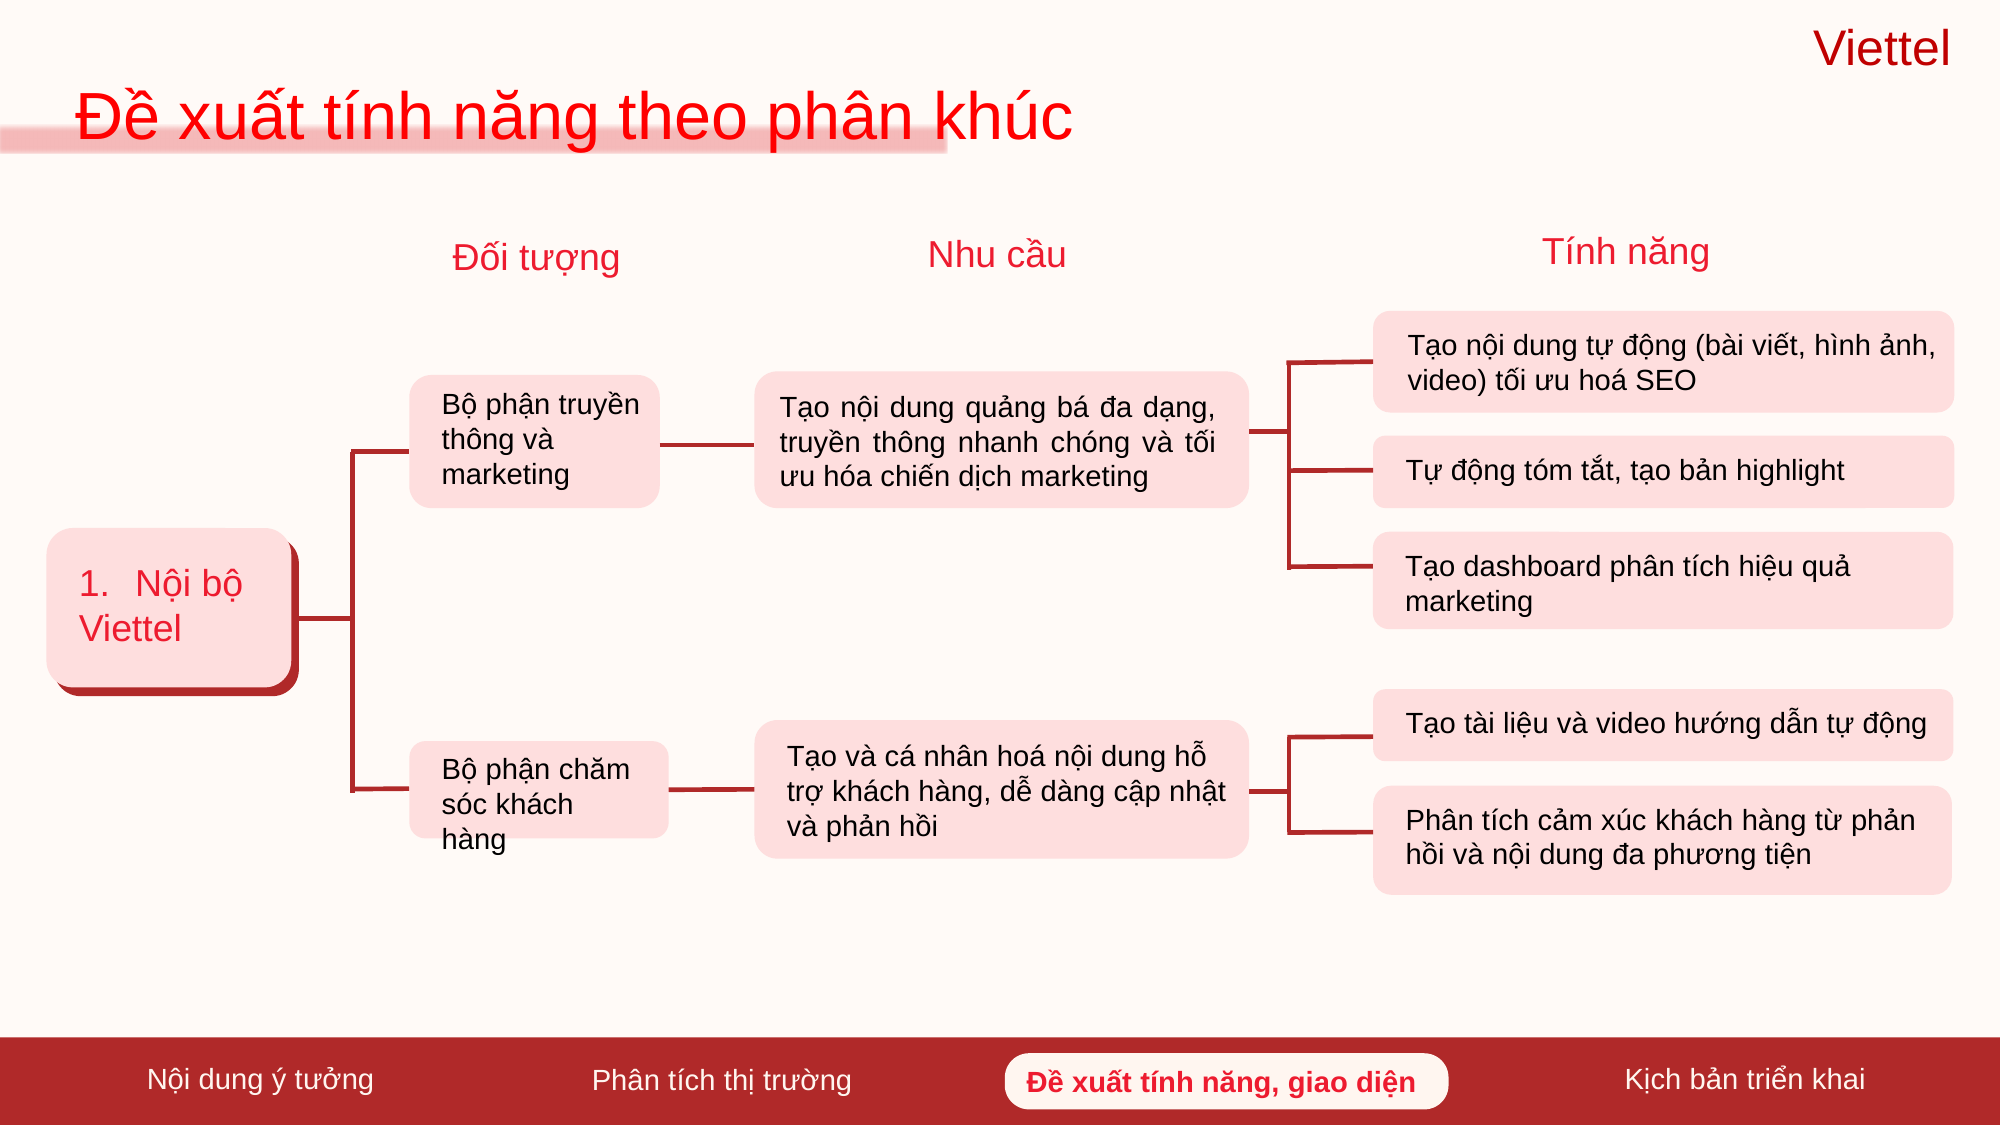

Viettel
Đề xuất tính năng theo phân khúc

Tính năng
Nhu cầu
Đối tượng

Tạo nội dung tự động (bài viết, hình ảnh, video) tối ưu hoá SEO

Bộ phận truyền thông và marketing
Tạo nội dung quảng bá đa dạng, truyền thông nhanh chóng và tối ưu hóa chiến dịch marketing

Tự động tóm tắt, tạo bản highlight

Tạo dashboard phân tích hiệu quả marketing
Nội bộ
Viettel

Tạo tài liệu và video hướng dẫn tự động

Tạo và cá nhân hoá nội dung hỗ trợ khách hàng, dễ dàng cập nhật và phản hồi

Bộ phận chăm sóc khách hàng

Phân tích cảm xúc khách hàng từ phản hồi và nội dung đa phương tiện

Nội dung ý tưởng
Đề xuất tính năng, giao diện
Đề xuất tính năng, giao diện
Kịch bản triển khai
Phân tích thị trường